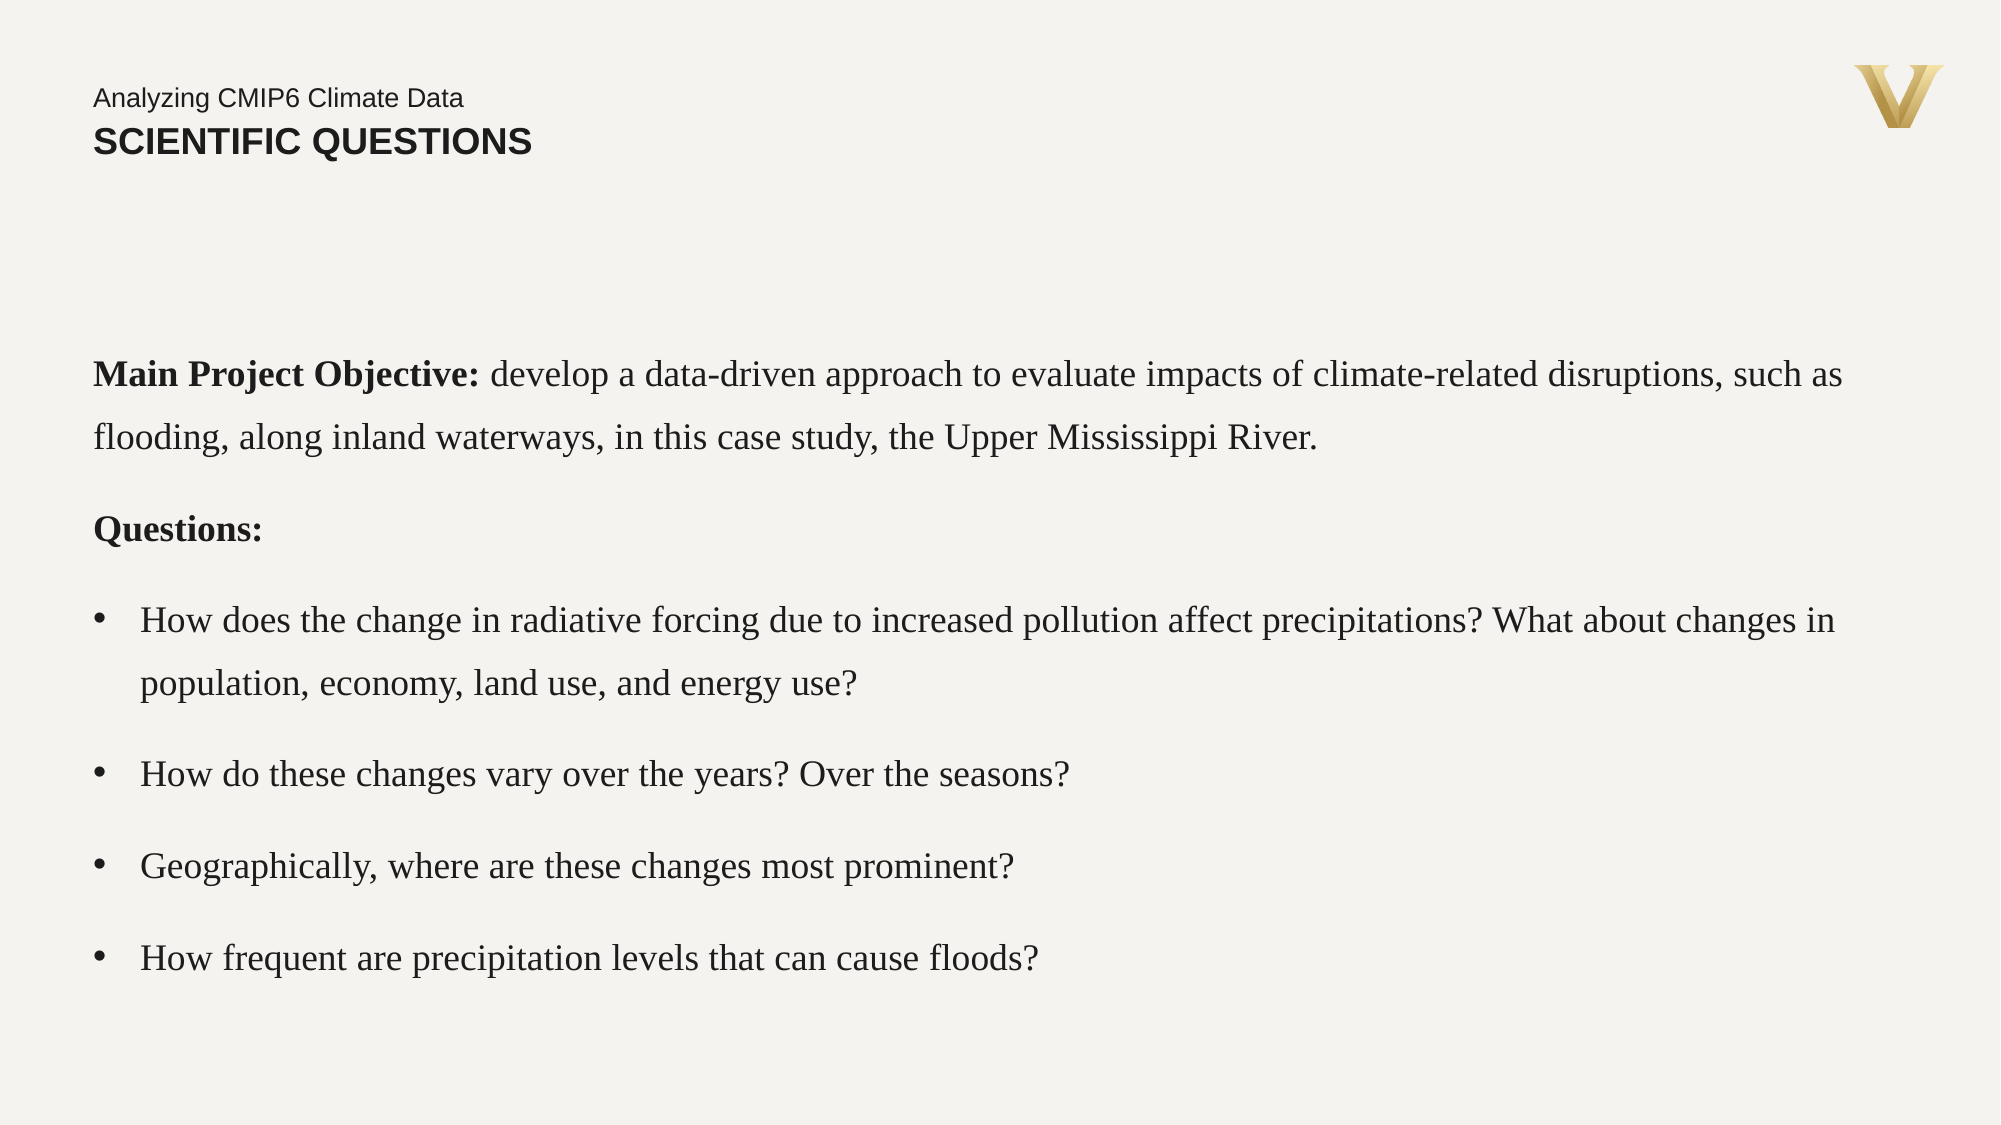

Analyzing CMIP6 Climate Data
SCIENTIFIC QUESTIONS
Main Project Objective: develop a data-driven approach to evaluate impacts of climate-related disruptions, such as flooding, along inland waterways, in this case study, the Upper Mississippi River.
Questions:
How does the change in radiative forcing due to increased pollution affect precipitations? What about changes in population, economy, land use, and energy use?
How do these changes vary over the years? Over the seasons?
Geographically, where are these changes most prominent?
How frequent are precipitation levels that can cause floods?